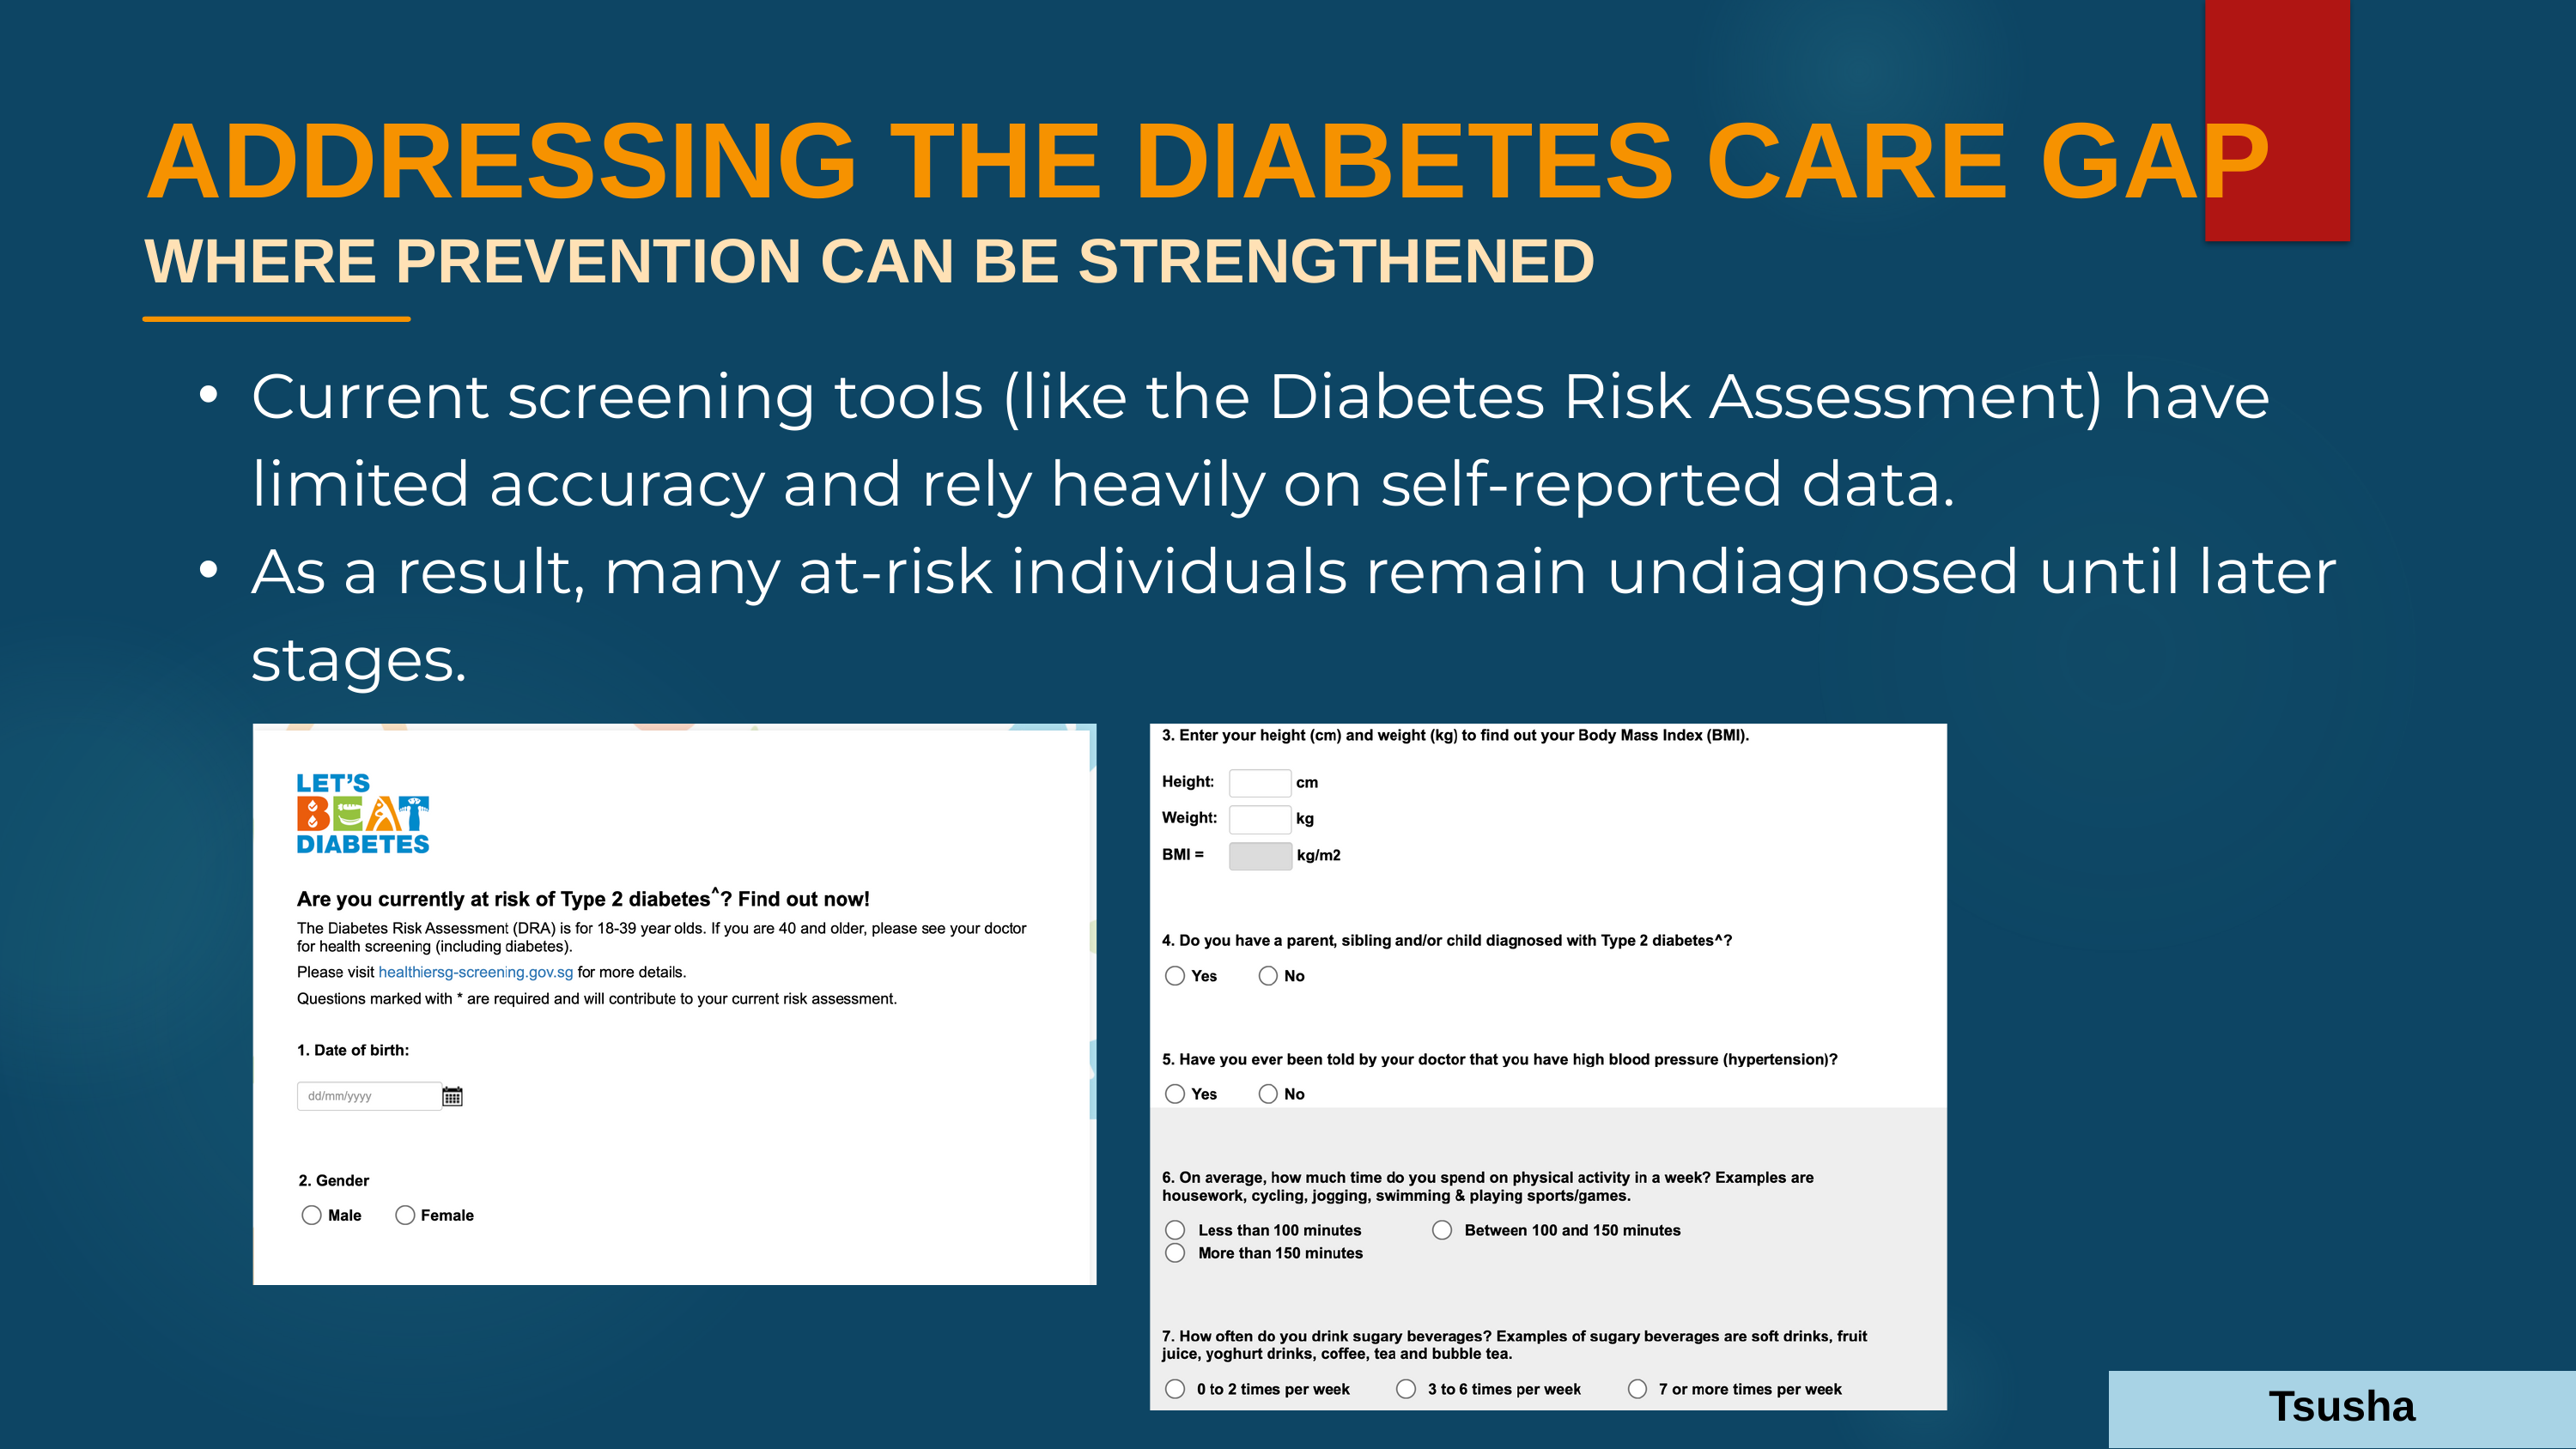

ADDRESSING THE DIABETES CARE GAP
WHERE PREVENTION CAN BE STRENGTHENED

Current screening tools (like the Diabetes Risk Assessment) have limited accuracy and rely heavily on self-reported data.
As a result, many at-risk individuals remain undiagnosed until later stages.

Tsusha